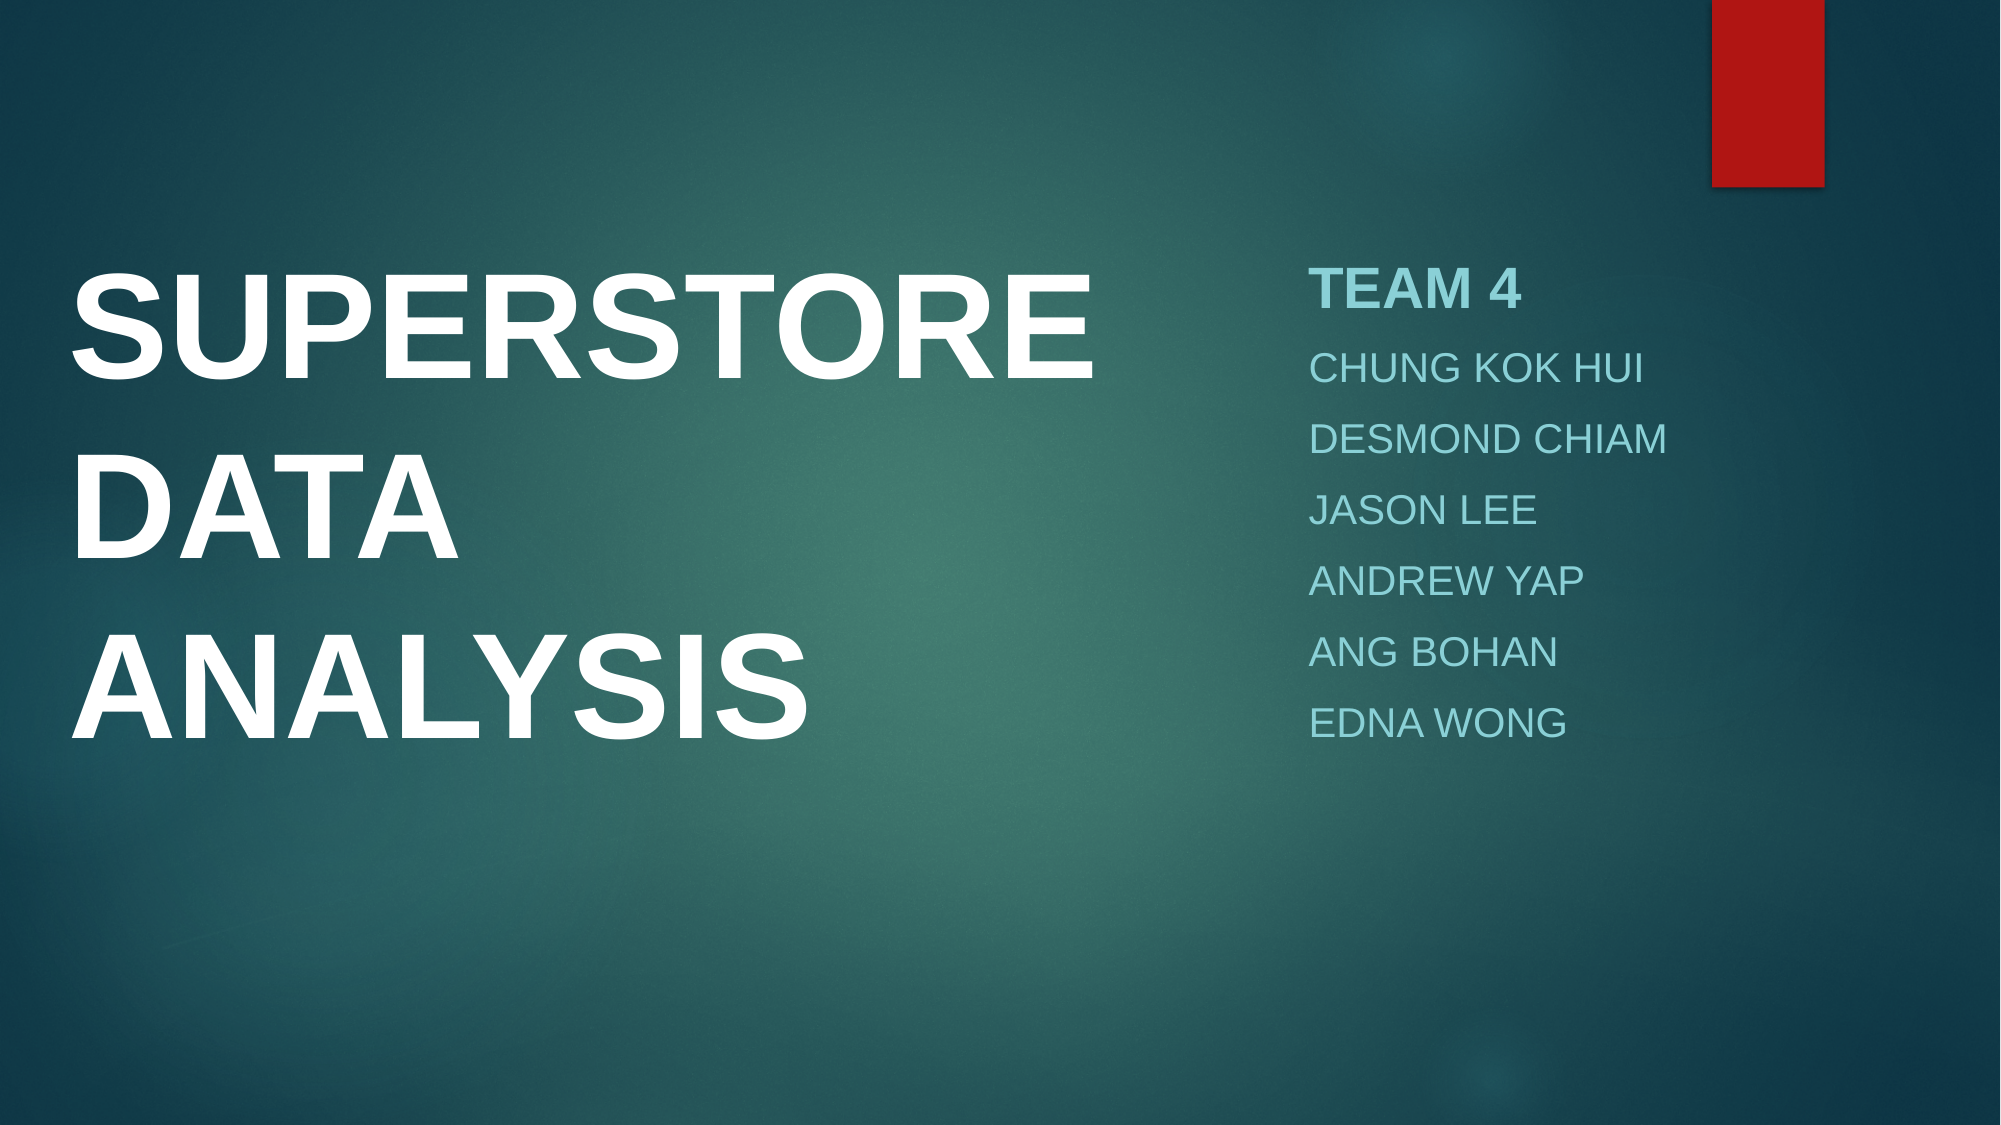

Team 4
Chung Kok Hui
Desmond Chiam
Jason Lee
Andrew Yap
Ang Bohan
Edna Wong

SUPERSTORE
DATA ANALYSIS